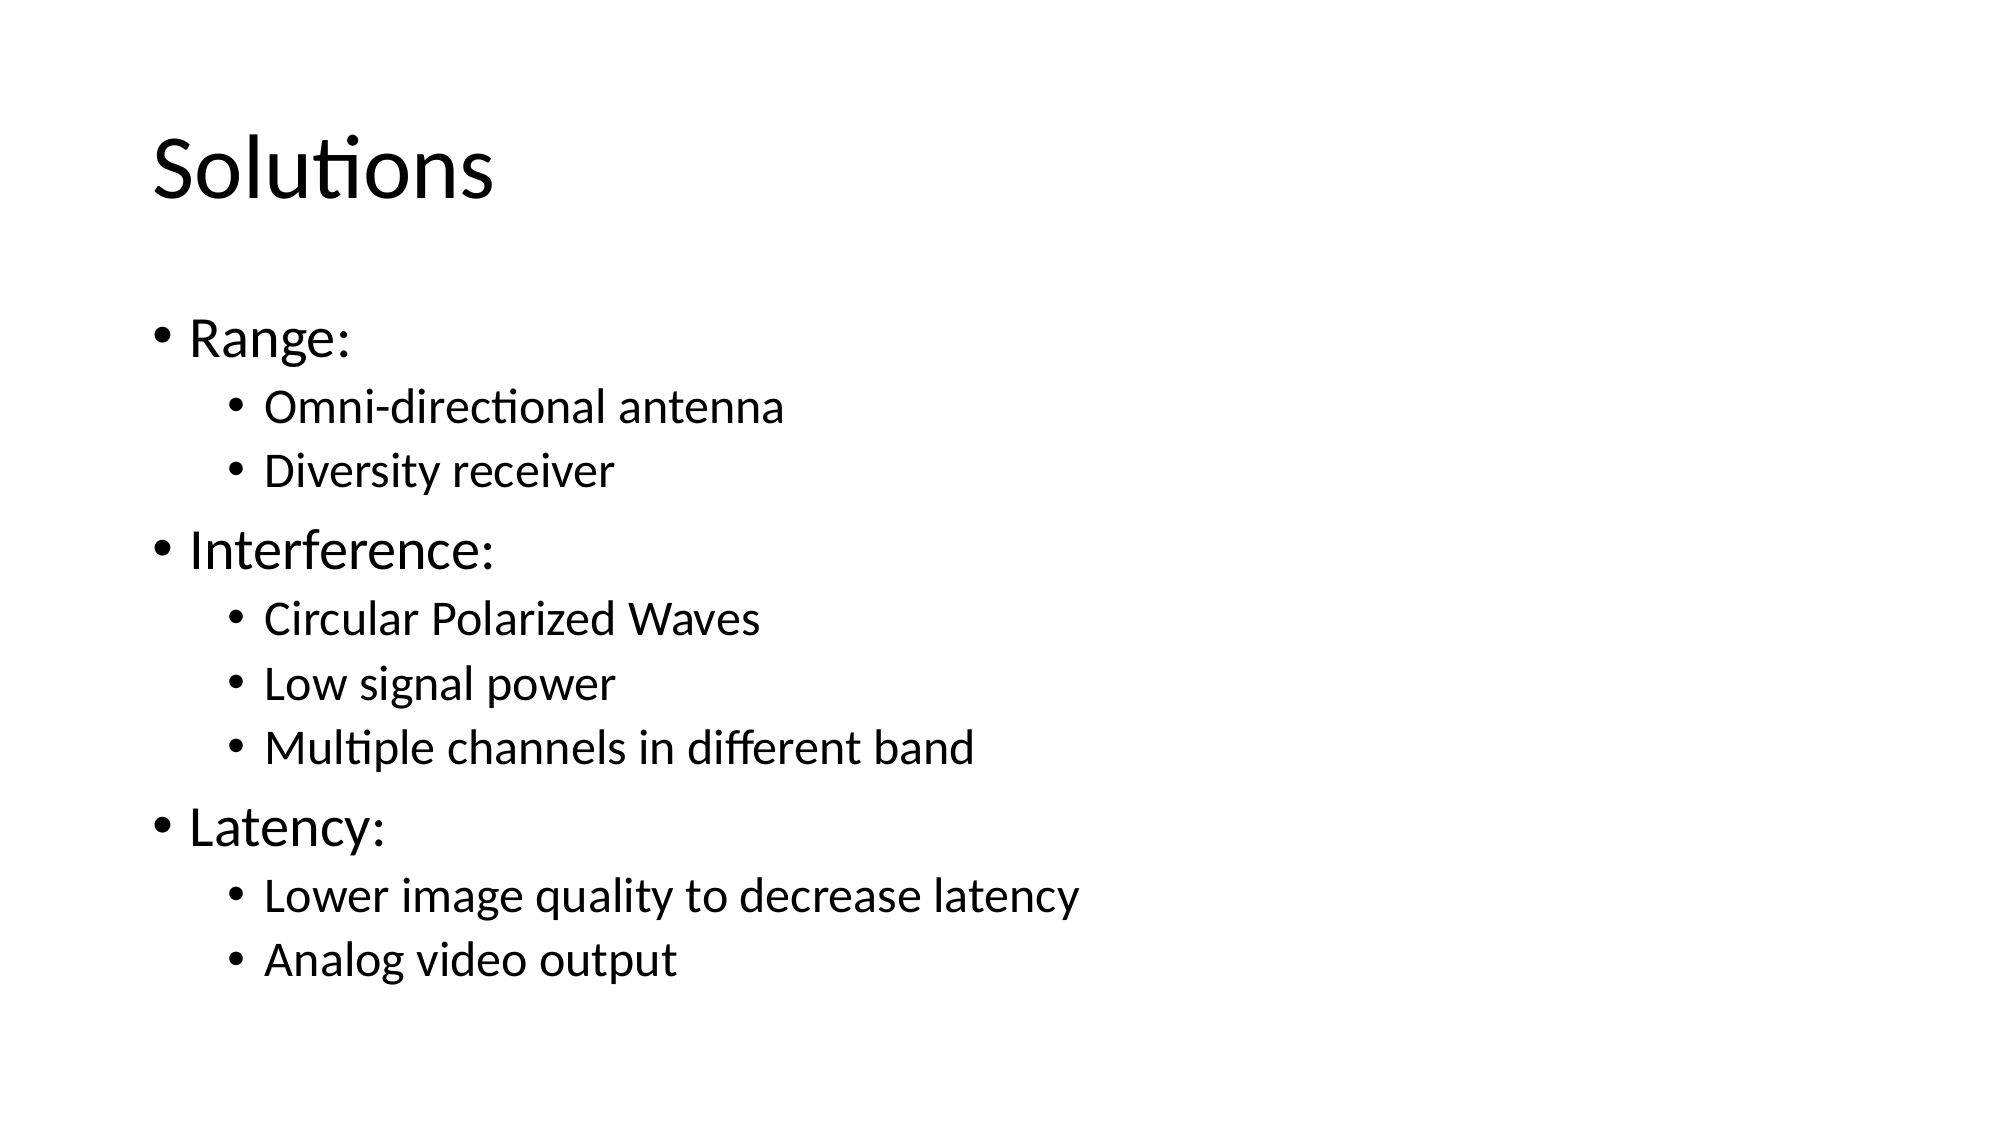

# Solutions
Range:
Omni-directional antenna
Diversity receiver
Interference:
Circular Polarized Waves
Low signal power
Multiple channels in different band
Latency:
Lower image quality to decrease latency
Analog video output